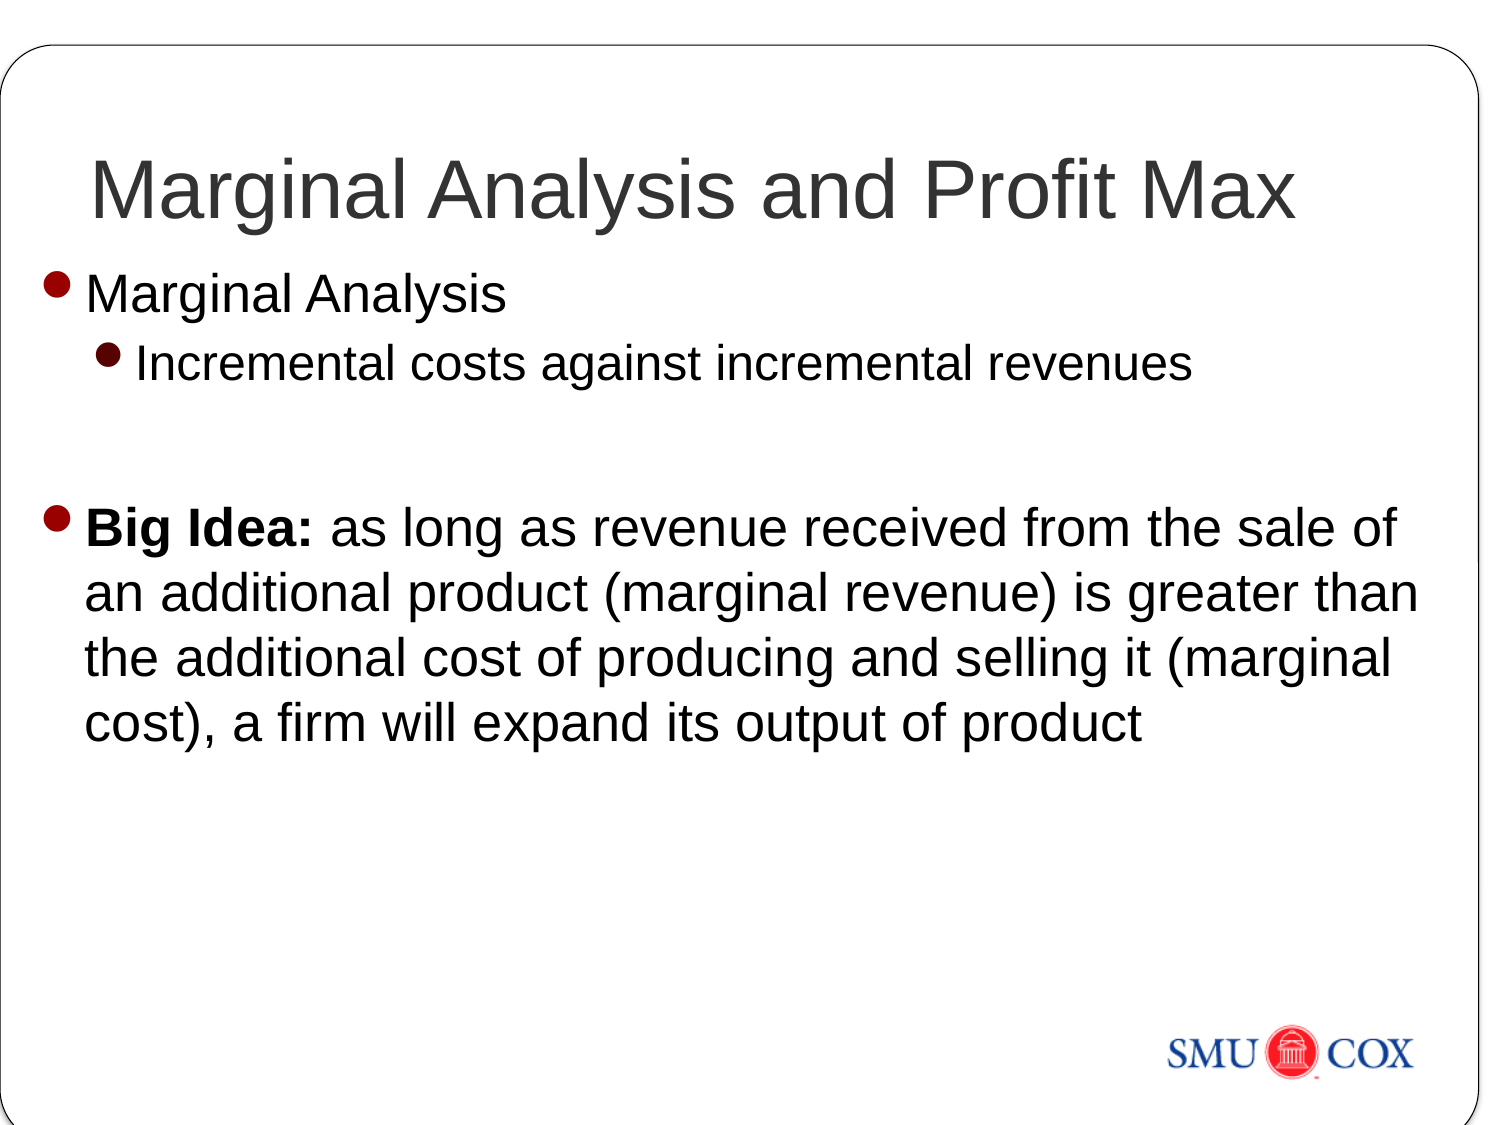

# Marginal Analysis and Profit Max
Marginal Analysis
Incremental costs against incremental revenues

Big Idea: as long as revenue received from the sale of an additional product (marginal revenue) is greater than the additional cost of producing and selling it (marginal cost), a firm will expand its output of product